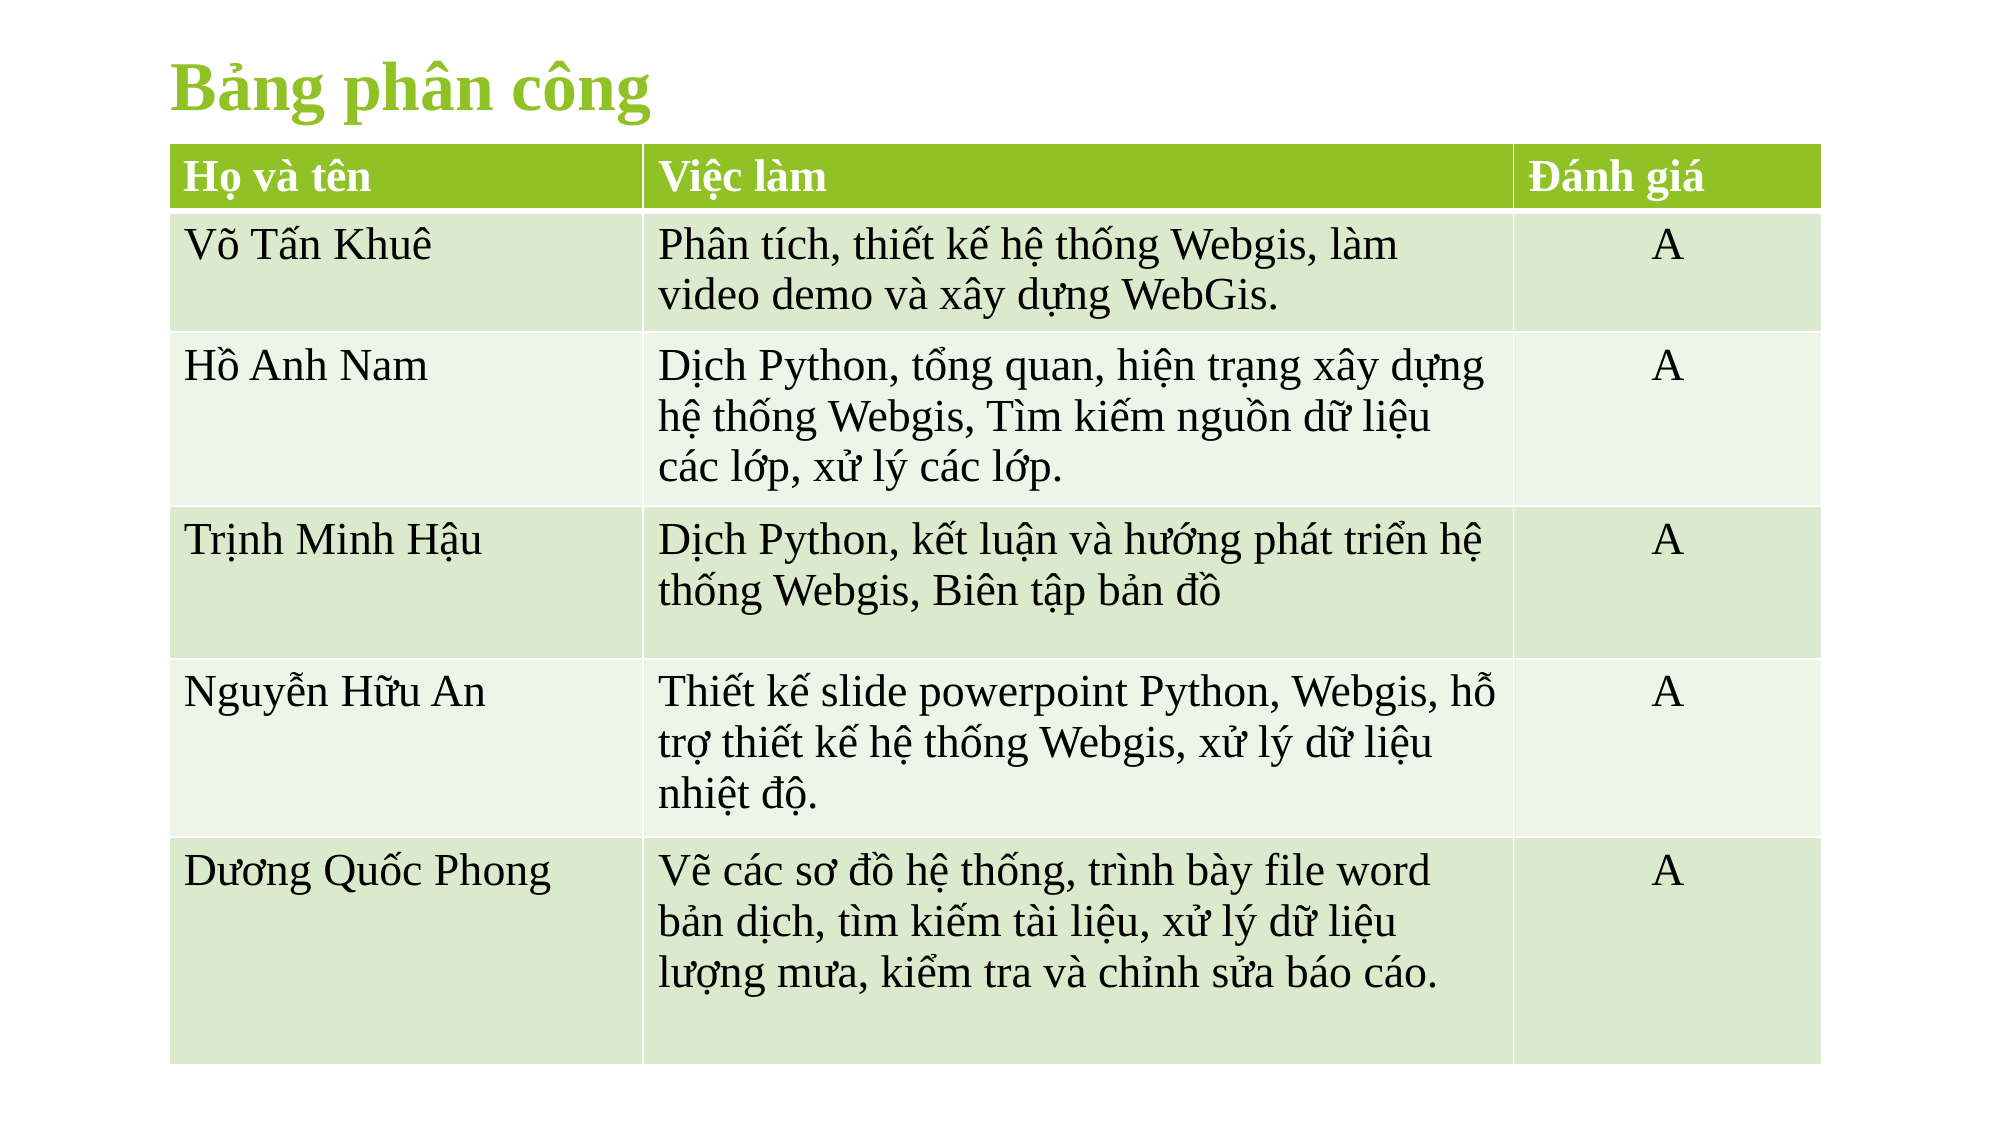

# Bảng phân công
| Họ và tên | Việc làm | Đánh giá |
| --- | --- | --- |
| Võ Tấn Khuê | Phân tích, thiết kế hệ thống Webgis, làm video demo và xây dựng WebGis. | A |
| Hồ Anh Nam | Dịch Python, tổng quan, hiện trạng xây dựng hệ thống Webgis, Tìm kiếm nguồn dữ liệu các lớp, xử lý các lớp. | A |
| Trịnh Minh Hậu | Dịch Python, kết luận và hướng phát triển hệ thống Webgis, Biên tập bản đồ | A |
| Nguyễn Hữu An | Thiết kế slide powerpoint Python, Webgis, hỗ trợ thiết kế hệ thống Webgis, xử lý dữ liệu nhiệt độ. | A |
| Dương Quốc Phong | Vẽ các sơ đồ hệ thống, trình bày file word bản dịch, tìm kiếm tài liệu, xử lý dữ liệu lượng mưa, kiểm tra và chỉnh sửa báo cáo. | A |